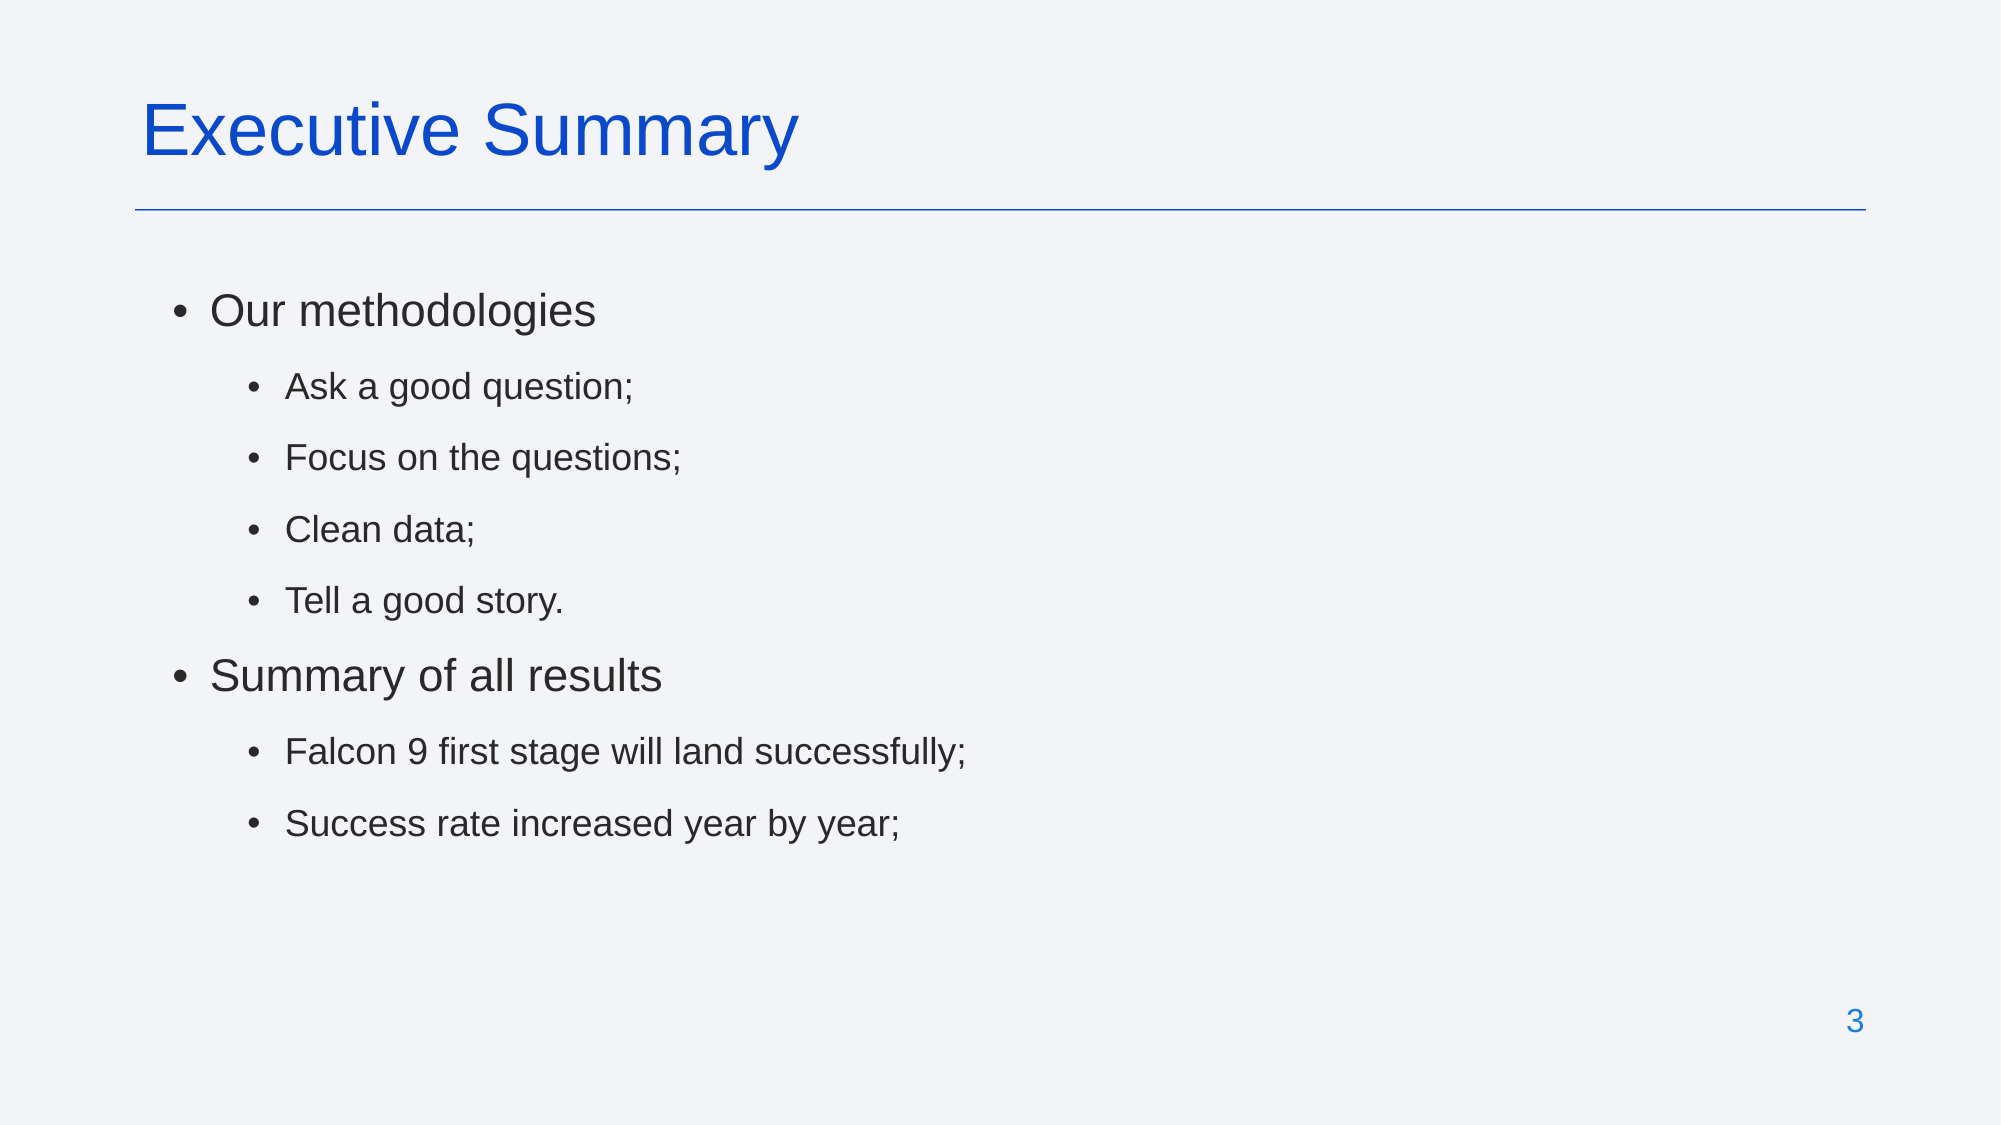

Executive Summary
Our methodologies
Ask a good question;
Focus on the questions;
Clean data;
Tell a good story.
Summary of all results
Falcon 9 first stage will land successfully;
Success rate increased year by year;
3